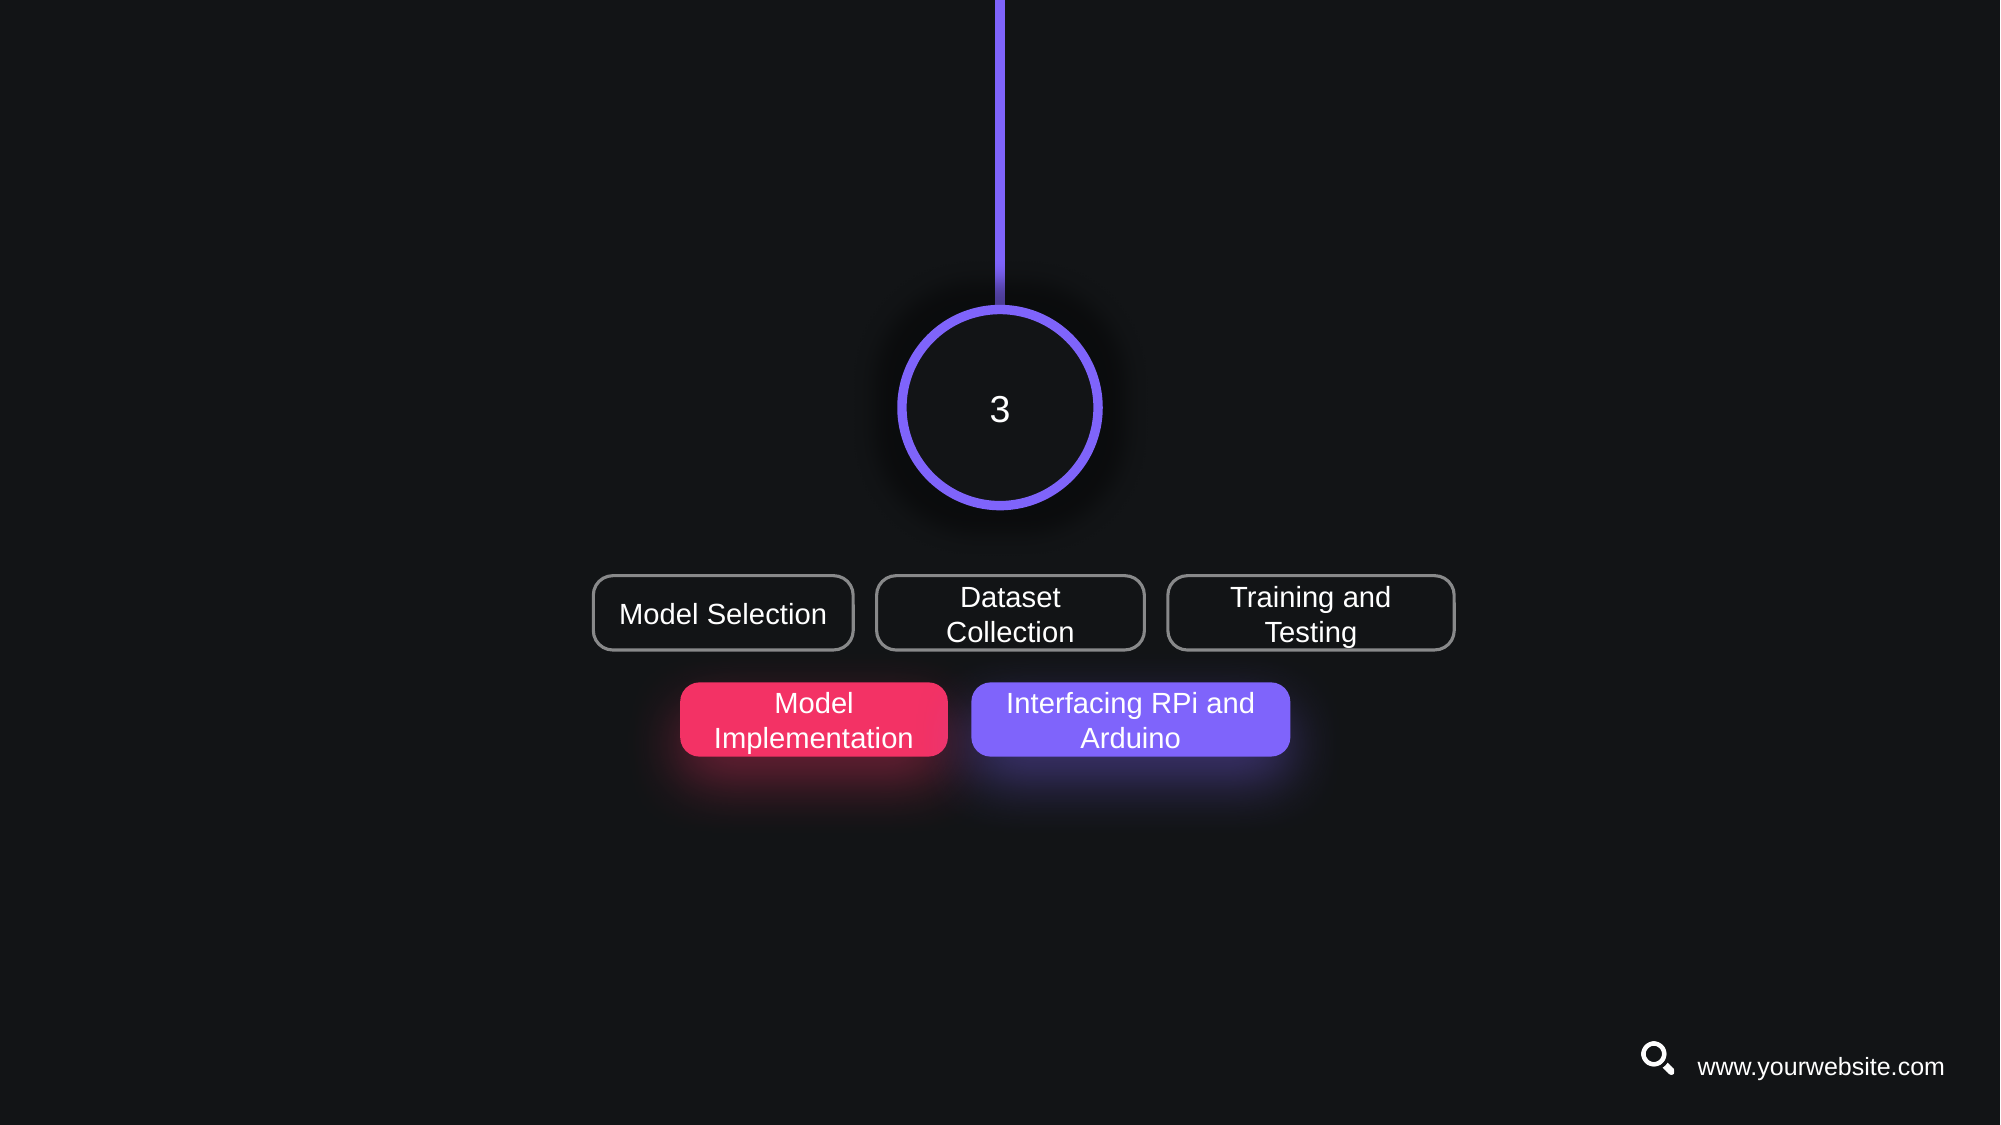

3
Model Selection
Dataset Collection
Training and Testing
Model Implementation
Interfacing RPi and Arduino